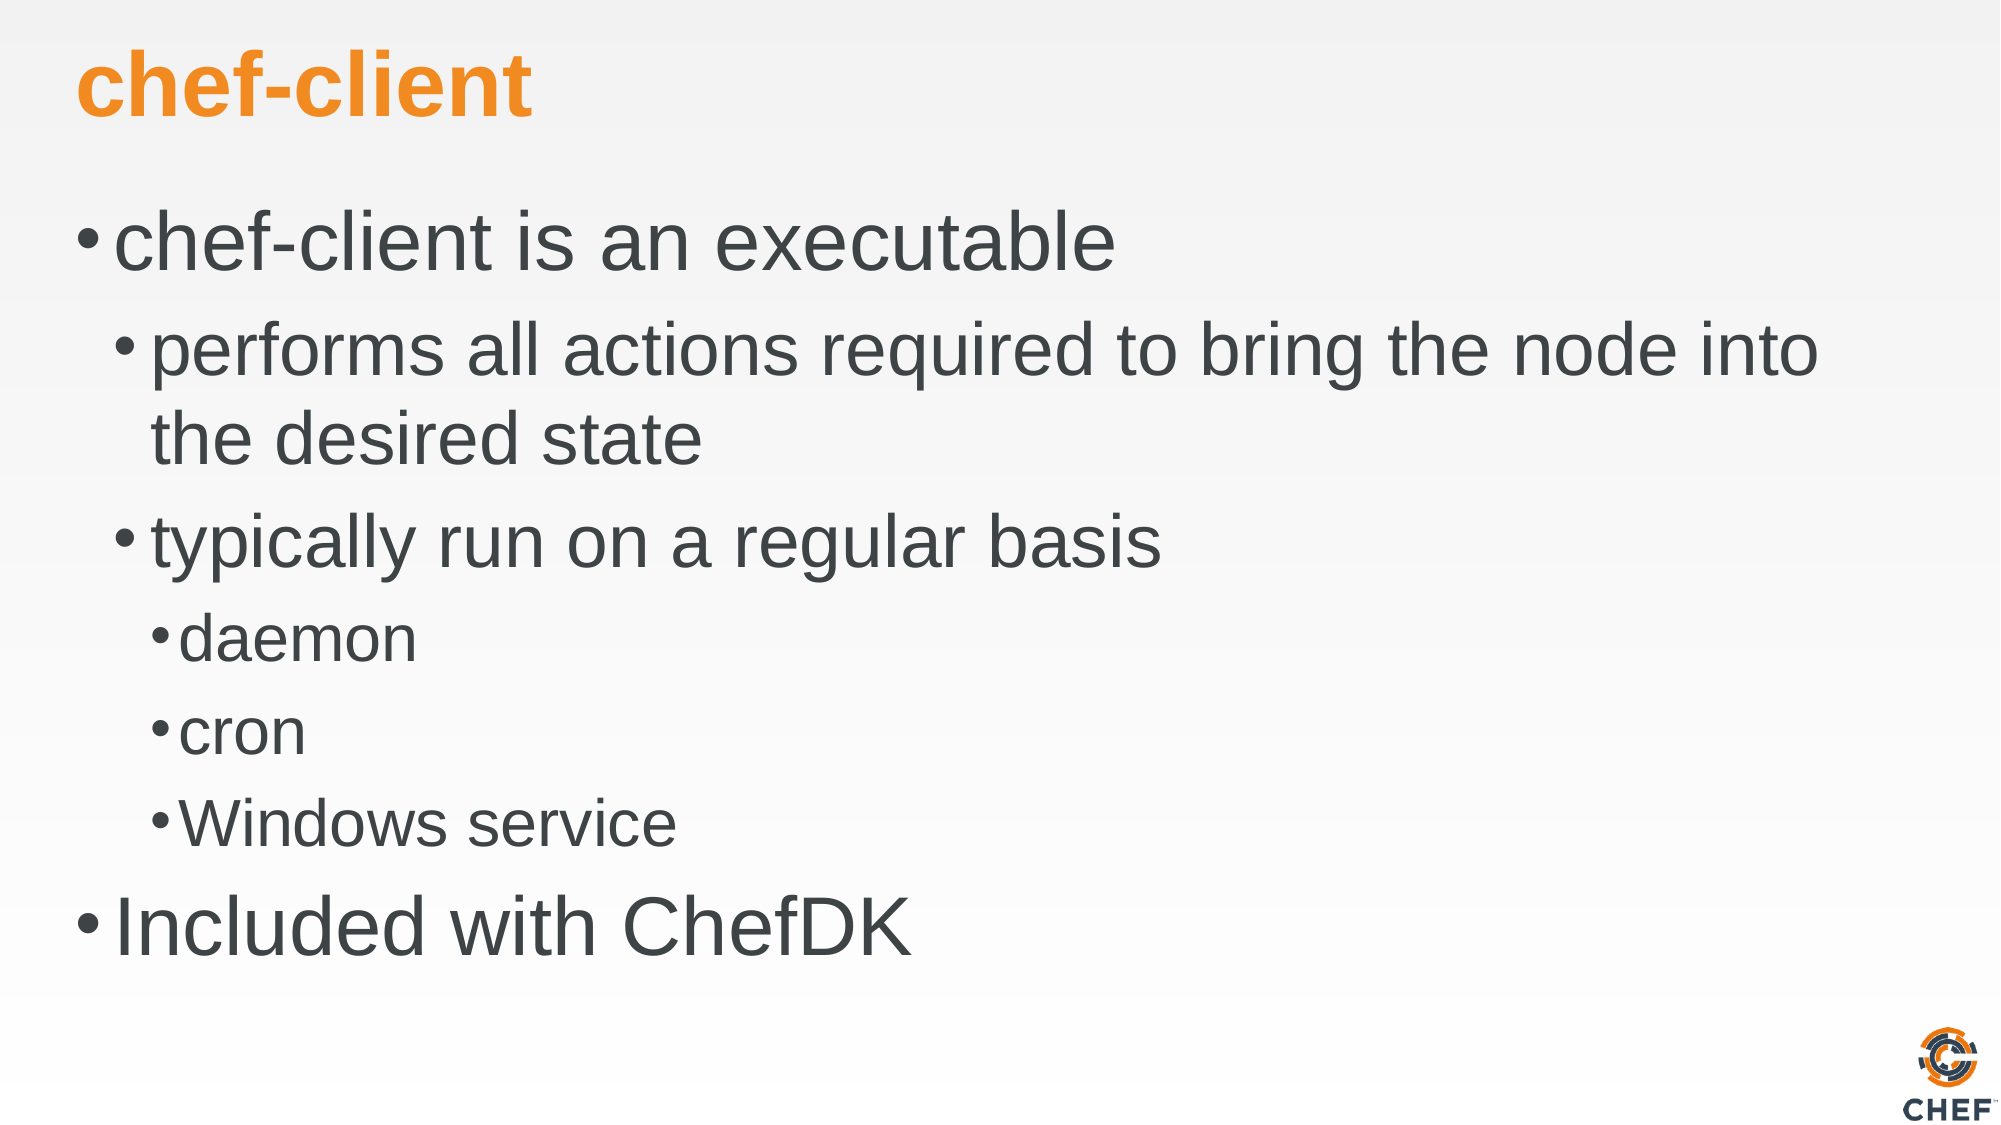

# chef-client
chef-client is an executable
performs all actions required to bring the node into the desired state
typically run on a regular basis
daemon
cron
Windows service
Included with ChefDK